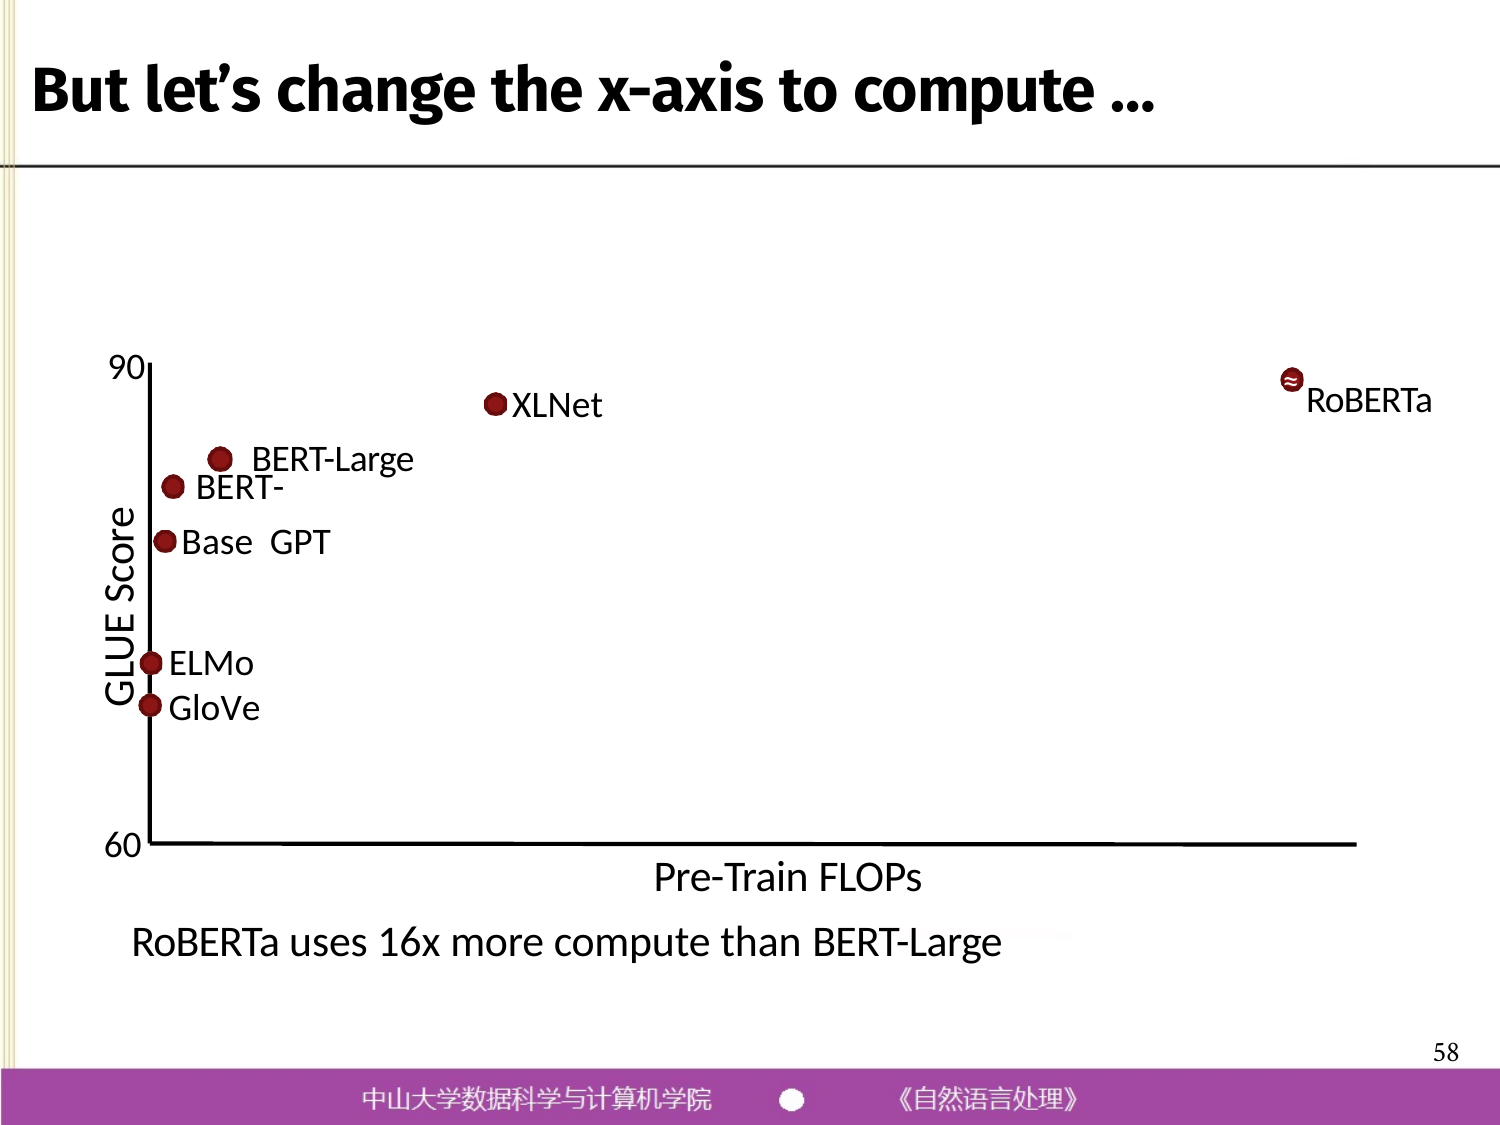

# But let’s change the x-axis to compute …
90
≈ RoBERTa

ç
XLNet

BERT-Large

BERT-Base  GPT

GLUE Score
ELMo
GloVe
60

Pre-Train FLOPs
RoBERTa uses 16x more compute than BERT-Large
58